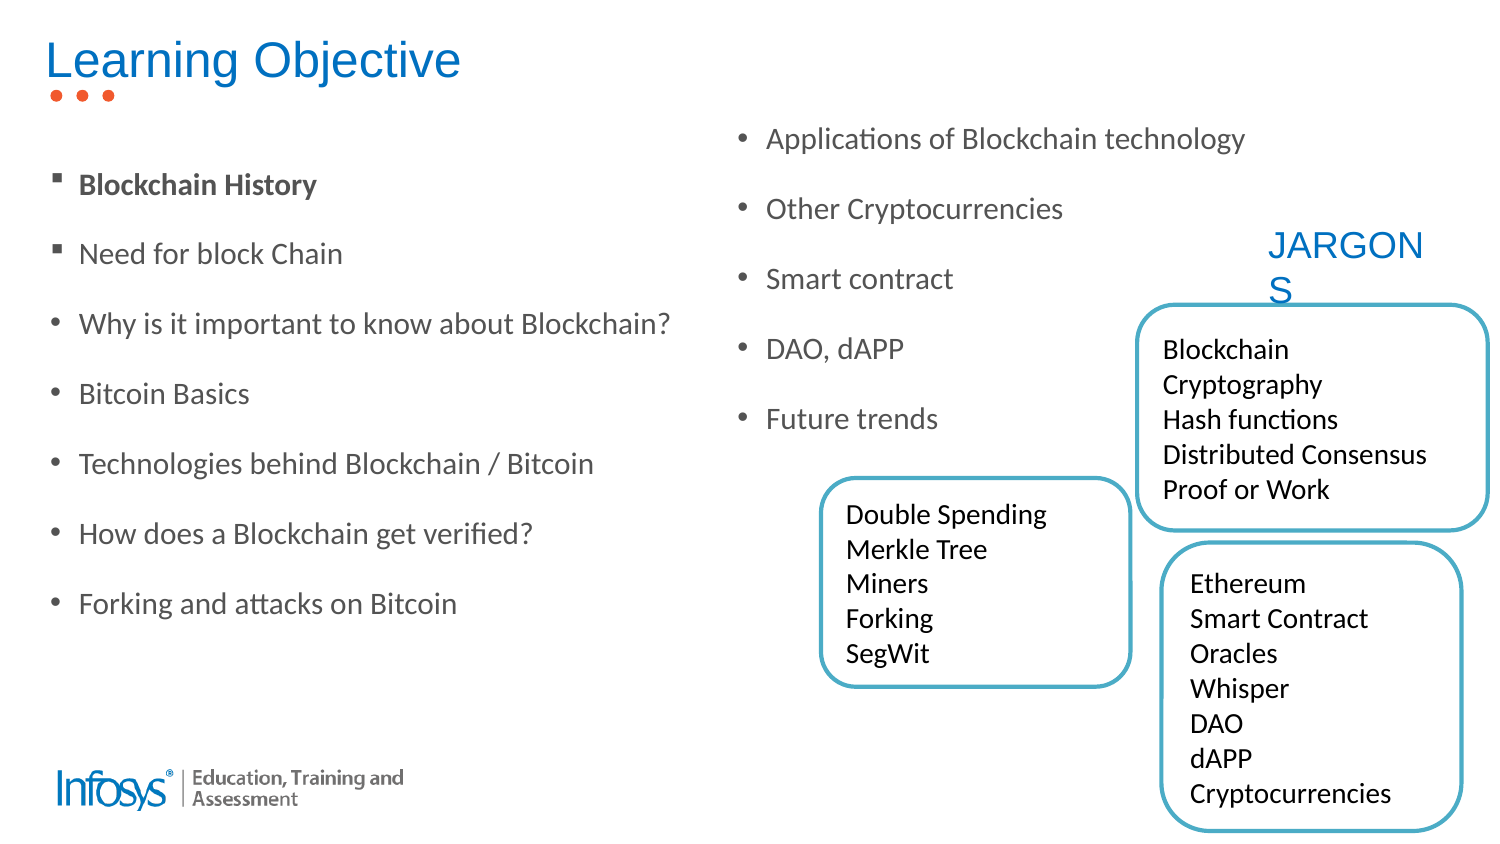

# Learning Objective
Applications of Blockchain technology
Other Cryptocurrencies
Smart contract
DAO, dAPP
Future trends

JARGONS
Blockchain History
Need for block Chain
Why is it important to know about Blockchain?
Bitcoin Basics
Technologies behind Blockchain / Bitcoin
How does a Blockchain get verified?
Forking and attacks on Bitcoin
Blockchain
Cryptography
Hash functions
Distributed Consensus
Proof or Work
Double Spending
Merkle Tree
Miners
Forking
SegWit
Ethereum
Smart Contract
Oracles
Whisper
DAO
dAPP
Cryptocurrencies